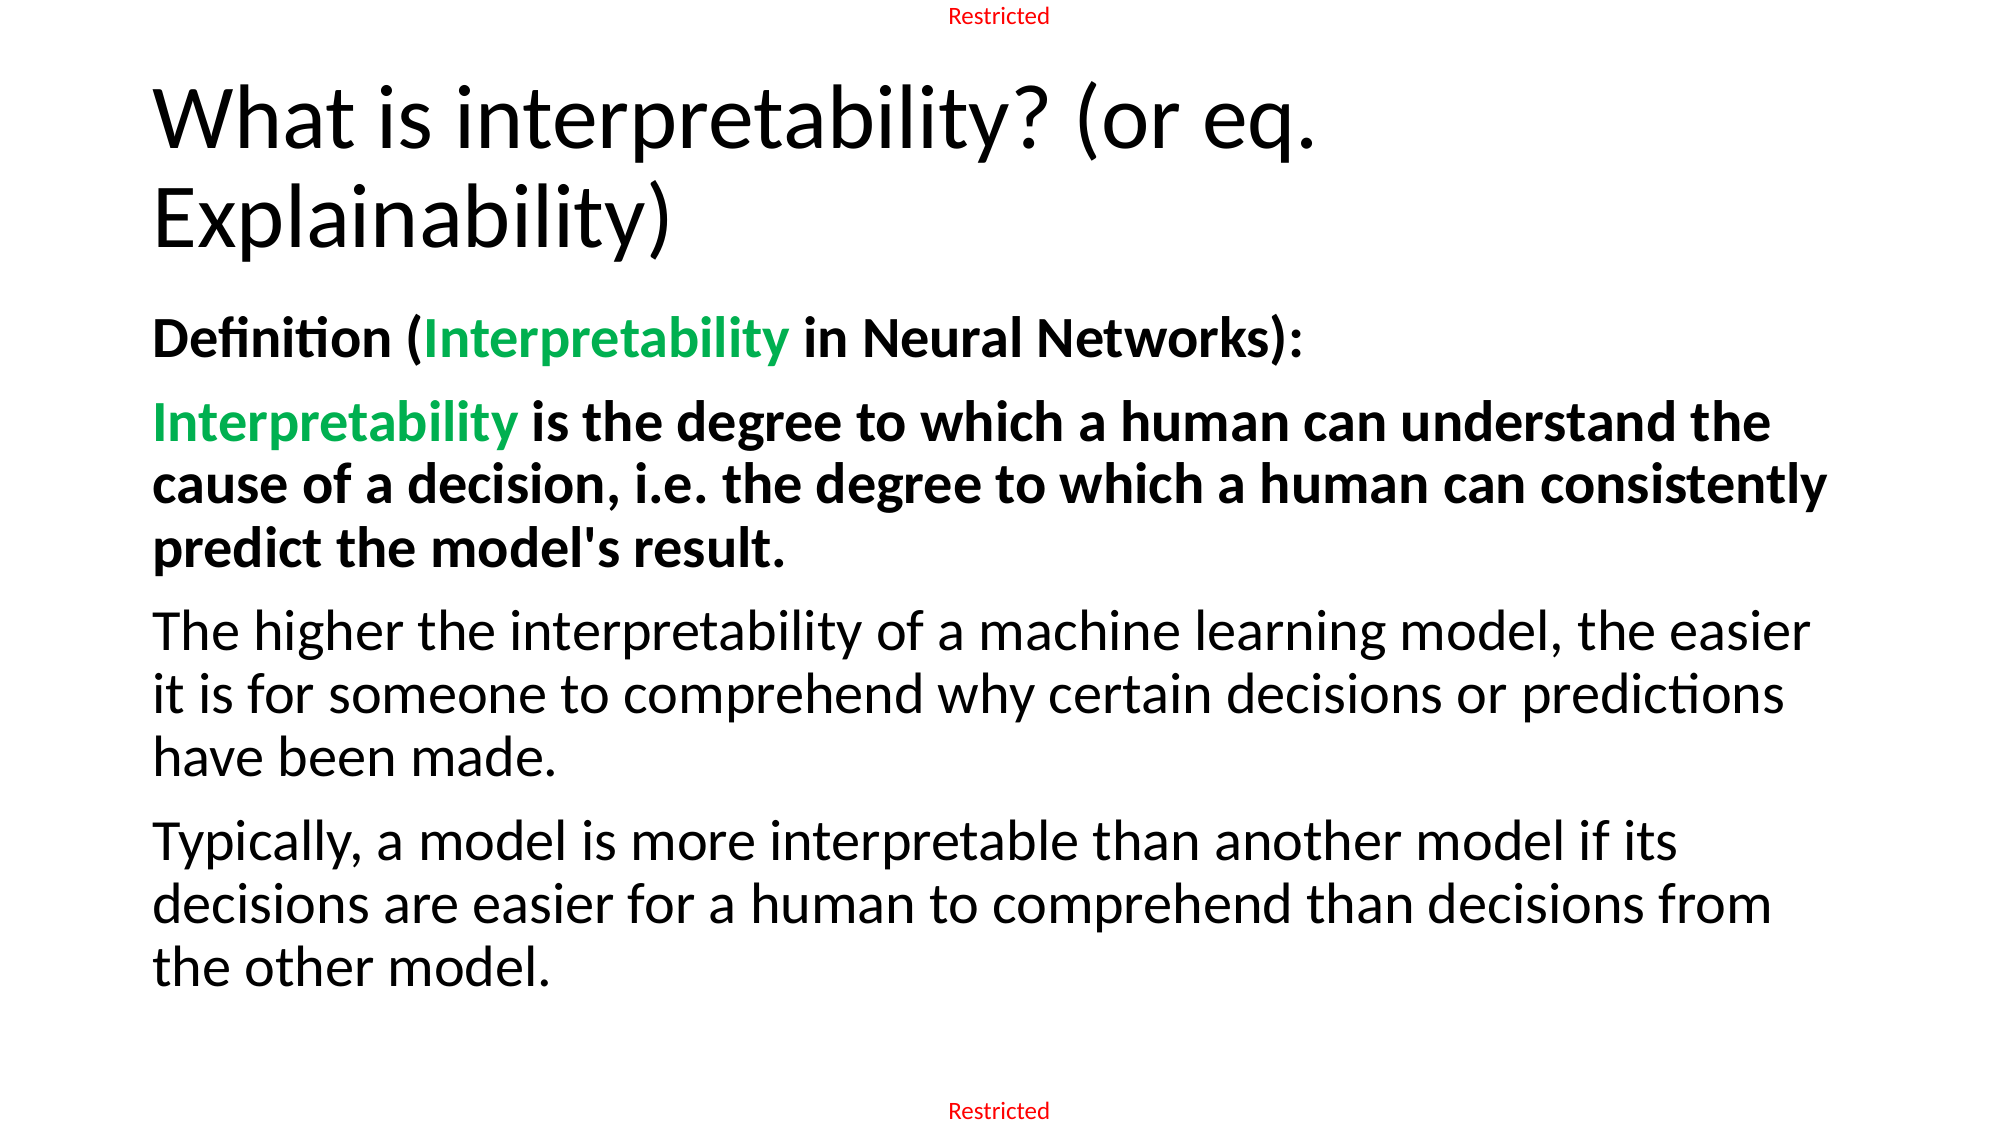

# What is interpretability? (or eq. Explainability)
Definition (Interpretability in Neural Networks):
Interpretability is the degree to which a human can understand the cause of a decision, i.e. the degree to which a human can consistently predict the model's result.
The higher the interpretability of a machine learning model, the easier it is for someone to comprehend why certain decisions or predictions have been made.
Typically, a model is more interpretable than another model if its decisions are easier for a human to comprehend than decisions from the other model.